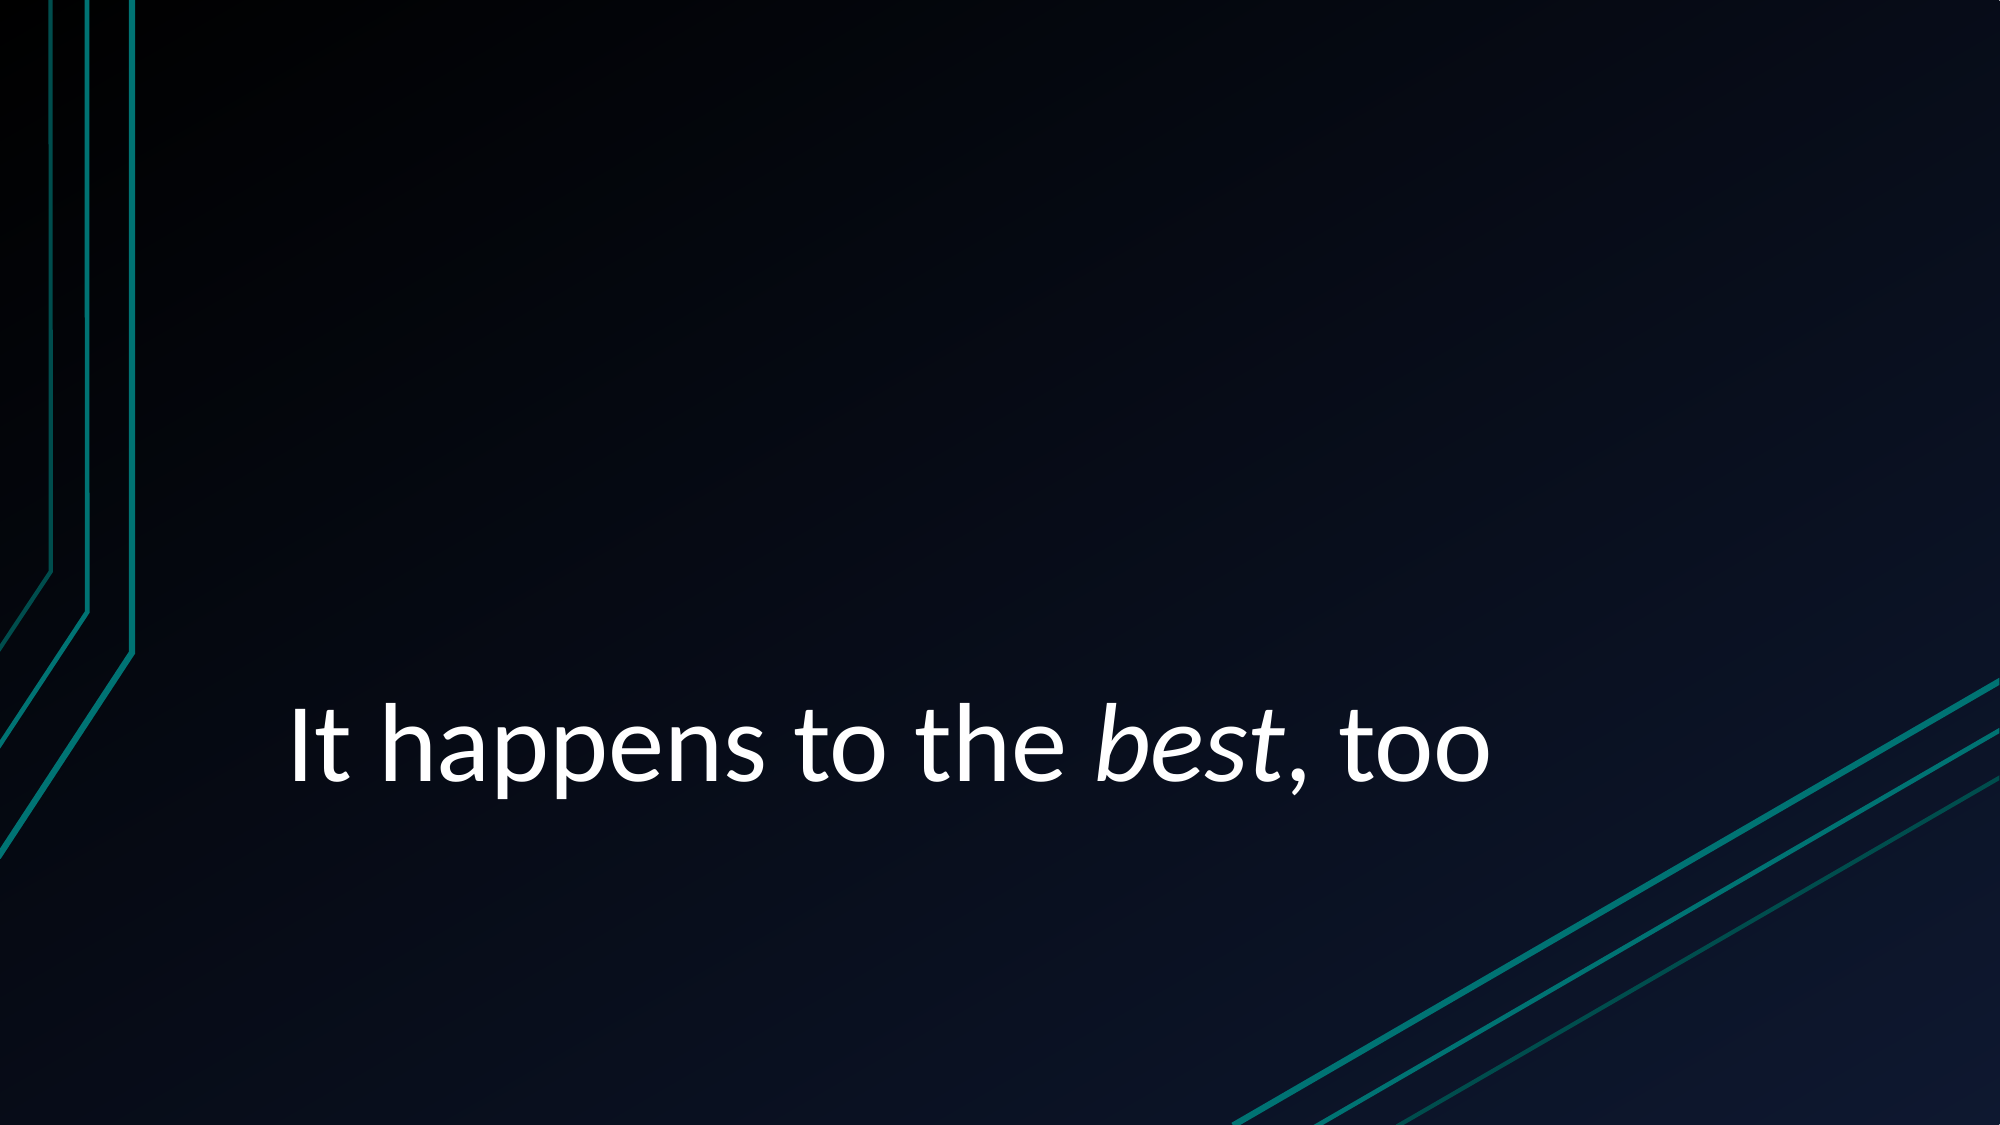

# It happens to the best, too